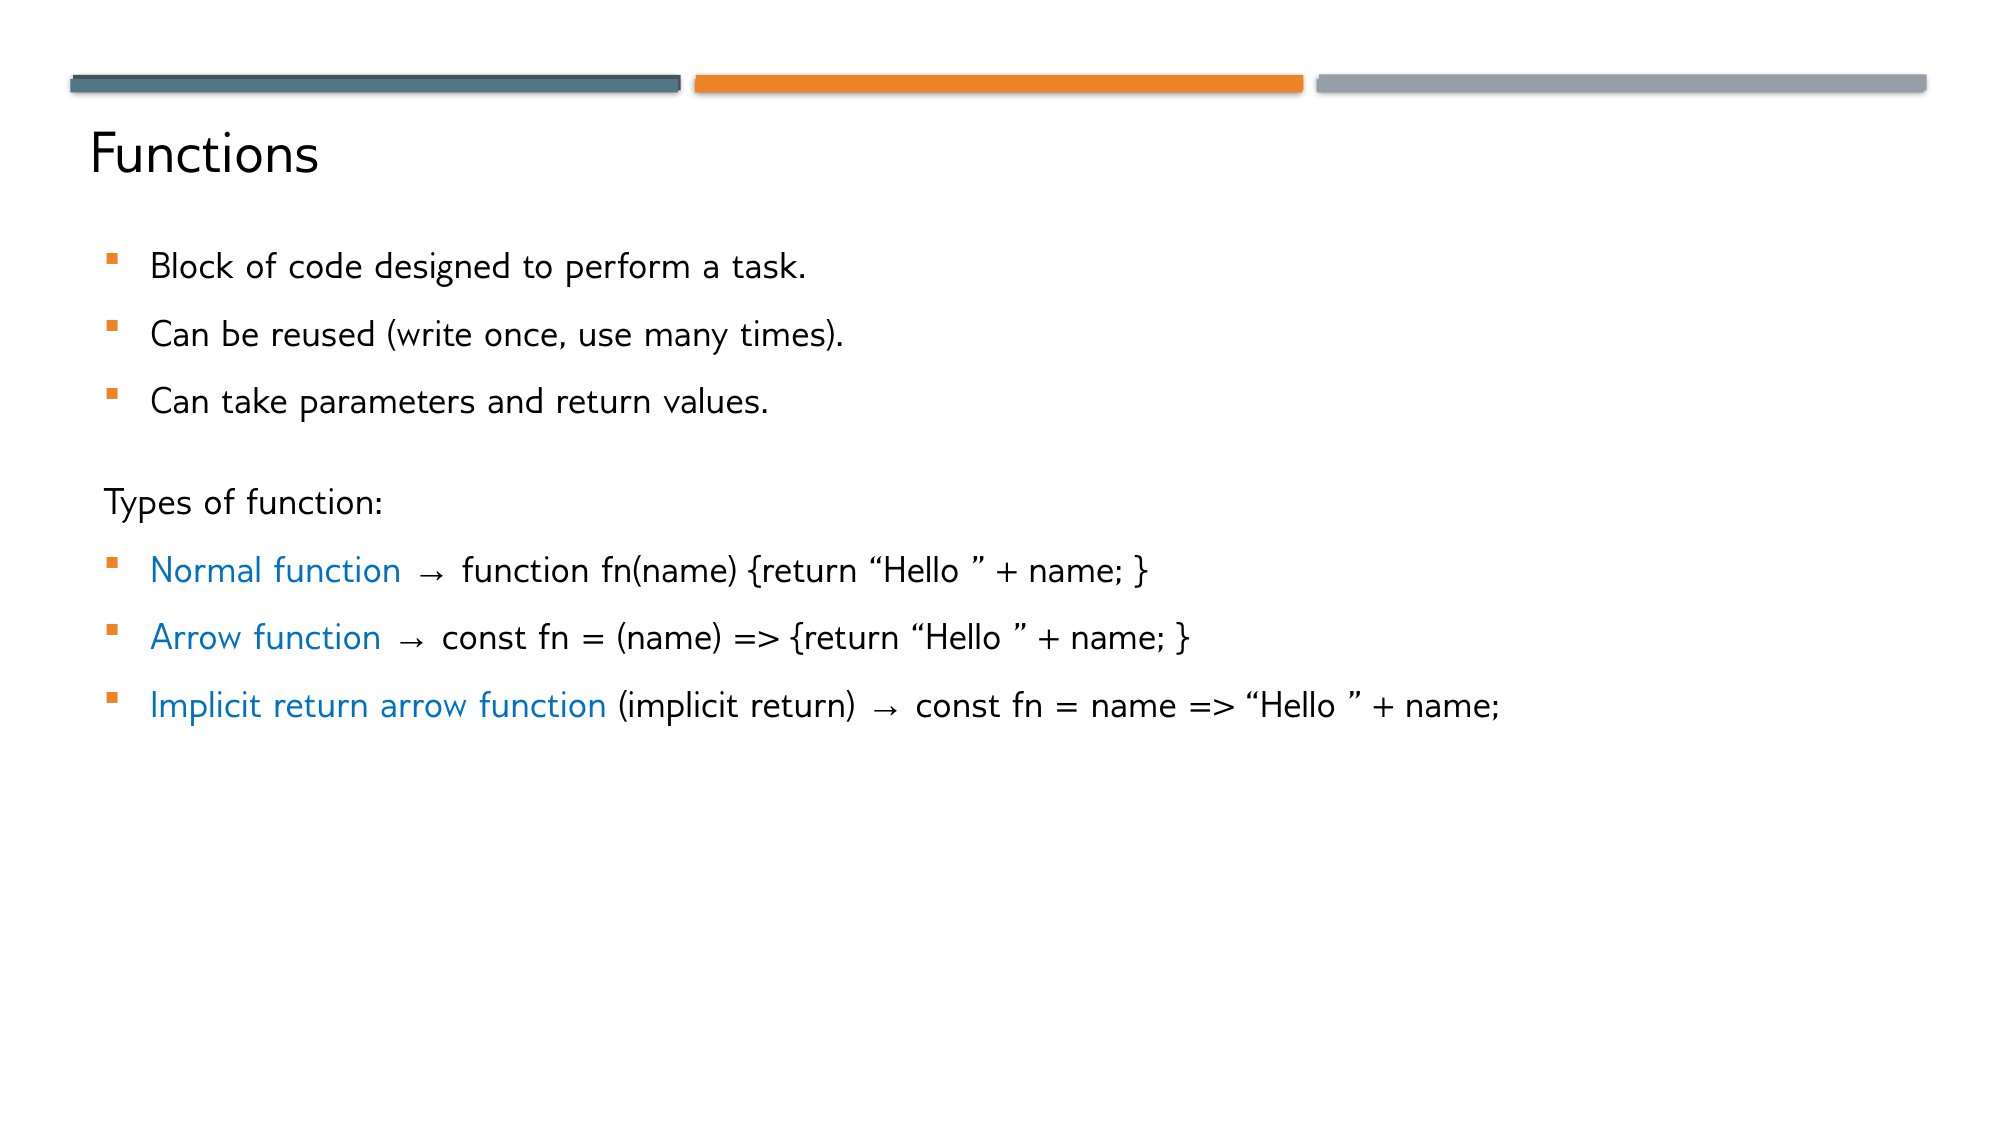

# Functions
Block of code designed to perform a task.
Can be reused (write once, use many times).
Can take parameters and return values.
Types of function:
Normal function → function fn(name) {return “Hello ” + name; }
Arrow function → const fn = (name) => {return “Hello ” + name; }
Implicit return arrow function (implicit return) → const fn = name => “Hello ” + name;